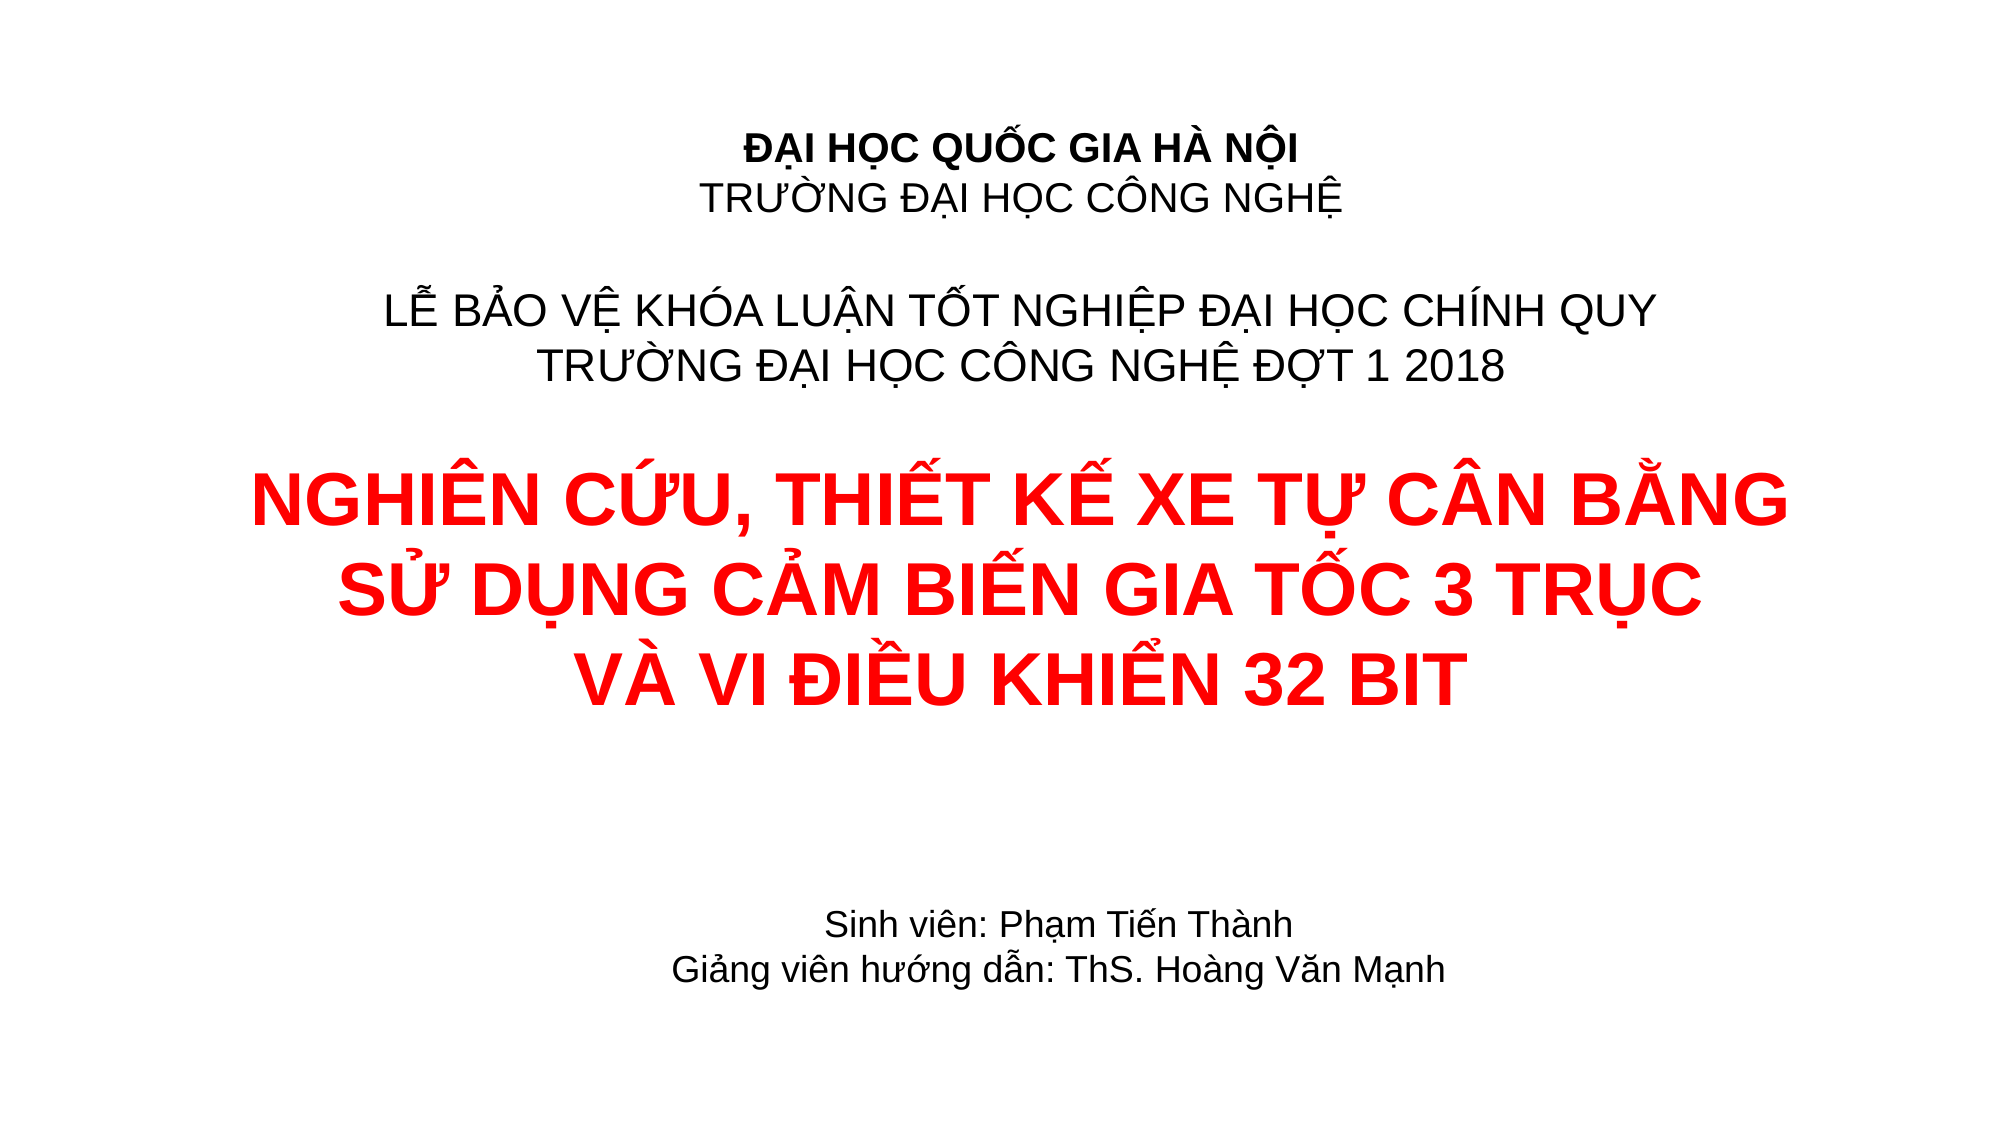

ĐẠI HỌC QUỐC GIA HÀ NỘI
TRƯỜNG ĐẠI HỌC CÔNG NGHỆ

LỄ BẢO VỆ KHÓA LUẬN TỐT NGHIỆP ĐẠI HỌC CHÍNH QUY
TRƯỜNG ĐẠI HỌC CÔNG NGHỆ ĐỢT 1 2018

NGHIÊN CỨU, THIẾT KẾ XE TỰ CÂN BẰNG
SỬ DỤNG CẢM BIẾN GIA TỐC 3 TRỤC
VÀ VI ĐIỀU KHIỂN 32 BIT

Sinh viên: Phạm Tiến Thành
Giảng viên hướng dẫn: ThS. Hoàng Văn Mạnh